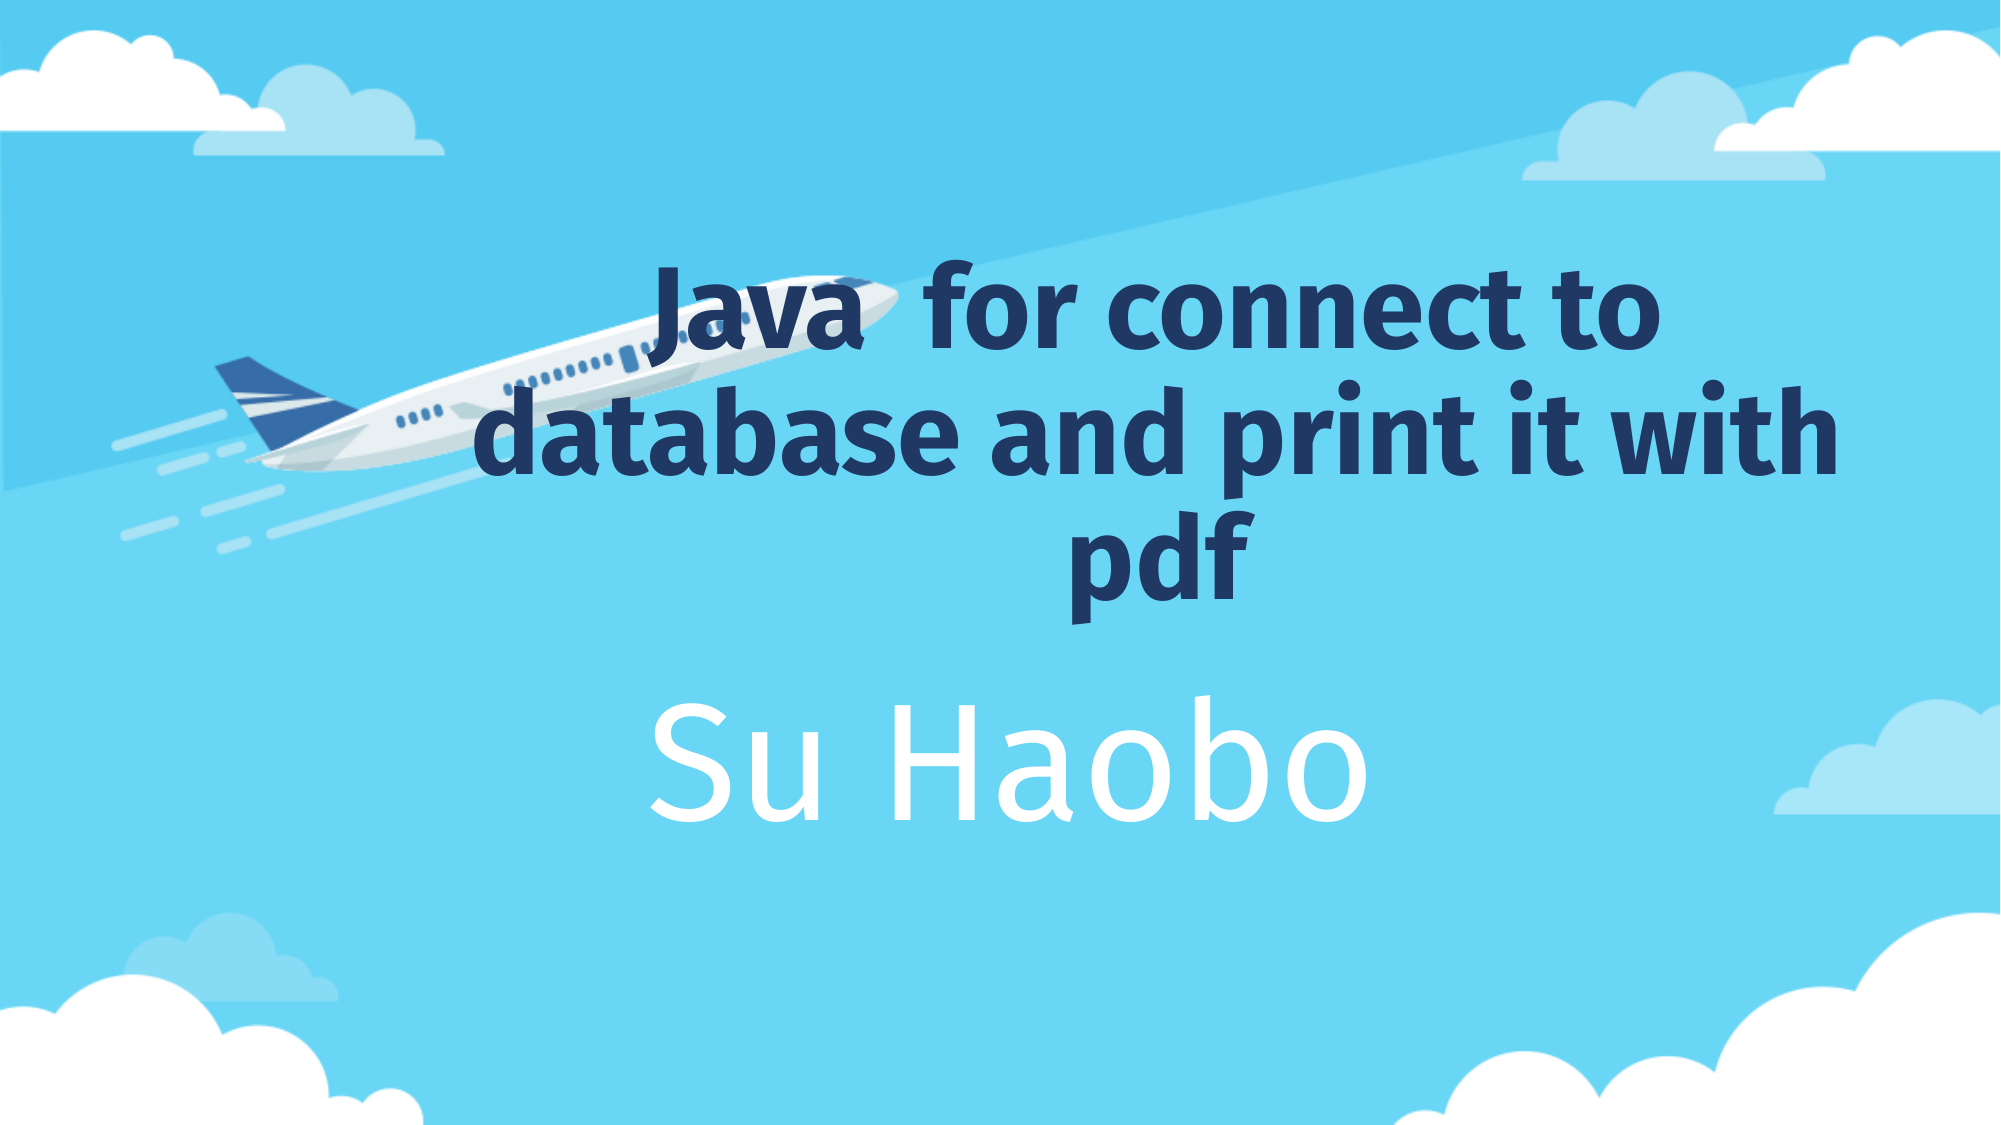

# Java  for connect to database and print it with pdf
Su Haobo